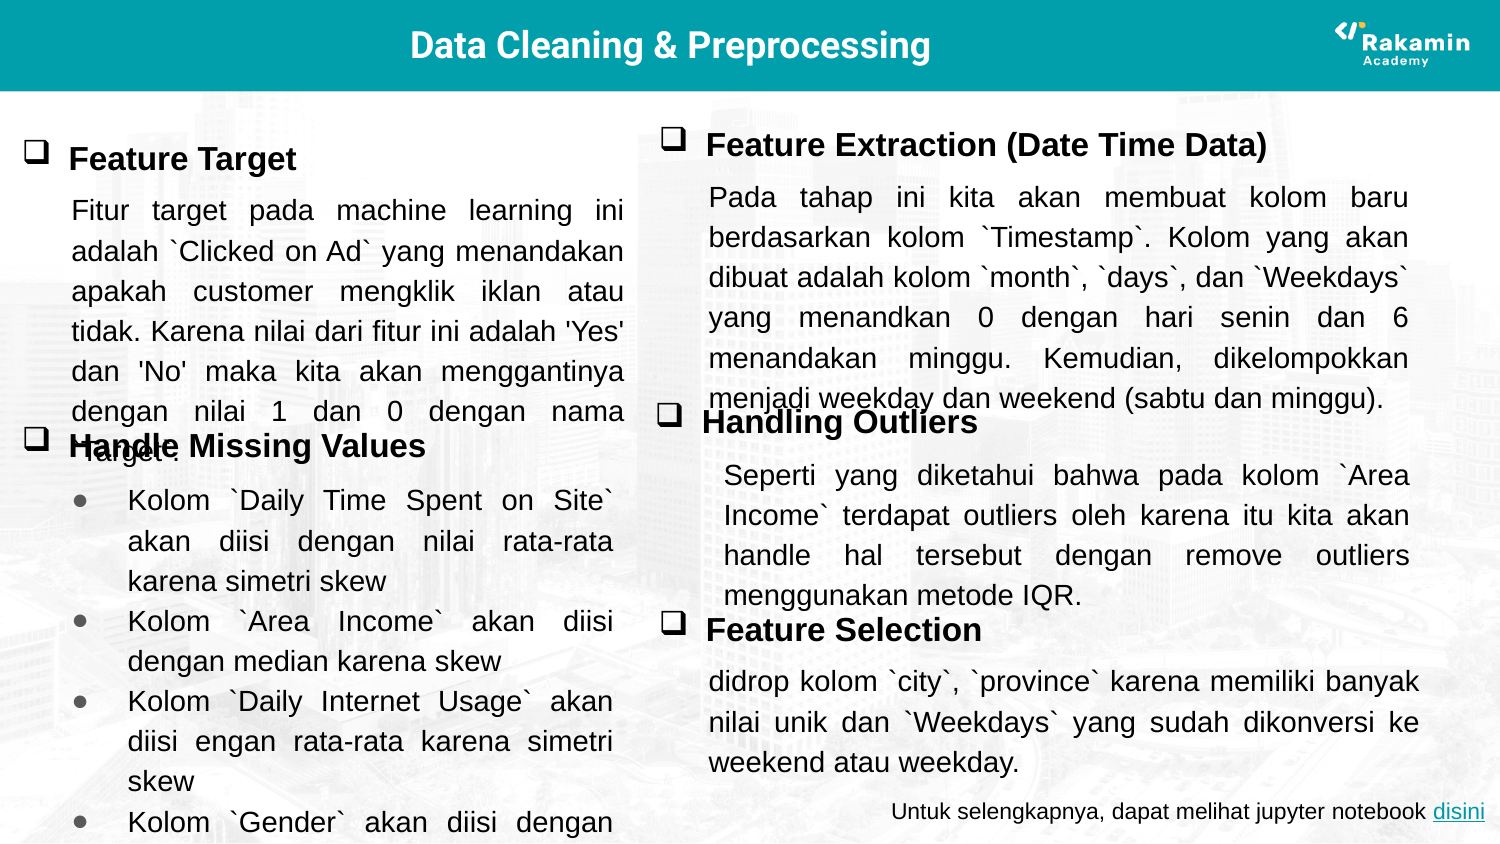

# Data Cleaning & Preprocessing
Feature Extraction (Date Time Data)
Feature Target
Pada tahap ini kita akan membuat kolom baru berdasarkan kolom `Timestamp`. Kolom yang akan dibuat adalah kolom `month`, `days`, dan `Weekdays` yang menandkan 0 dengan hari senin dan 6 menandakan minggu. Kemudian, dikelompokkan menjadi weekday dan weekend (sabtu dan minggu).
Fitur target pada machine learning ini adalah `Clicked on Ad` yang menandakan apakah customer mengklik iklan atau tidak. Karena nilai dari fitur ini adalah 'Yes' dan 'No' maka kita akan menggantinya dengan nilai 1 dan 0 dengan nama `Target`.
Handling Outliers
Handle Missing Values
Seperti yang diketahui bahwa pada kolom `Area Income` terdapat outliers oleh karena itu kita akan handle hal tersebut dengan remove outliers menggunakan metode IQR.
Kolom `Daily Time Spent on Site` akan diisi dengan nilai rata-rata karena simetri skew
Kolom `Area Income` akan diisi dengan median karena skew
Kolom `Daily Internet Usage` akan diisi engan rata-rata karena simetri skew
Kolom `Gender` akan diisi dengan modus
Feature Selection
didrop kolom `city`, `province` karena memiliki banyak nilai unik dan `Weekdays` yang sudah dikonversi ke weekend atau weekday.
Untuk selengkapnya, dapat melihat jupyter notebook disini